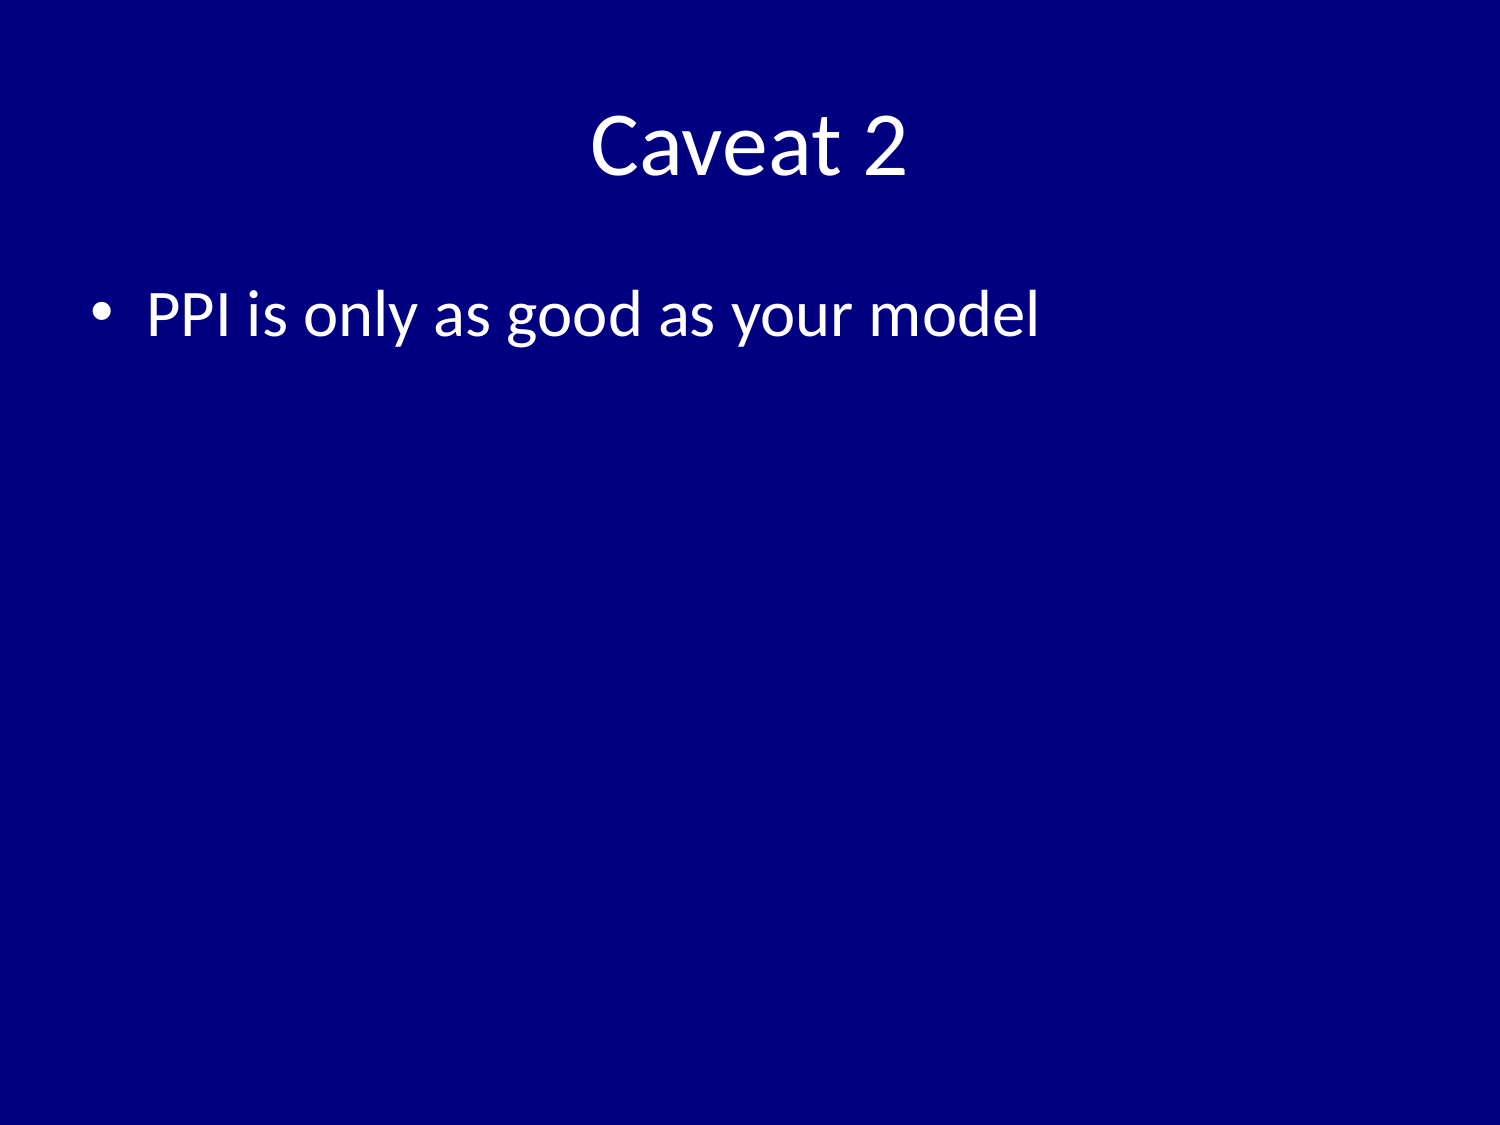

# Caveat 2
PPI is only as good as your model